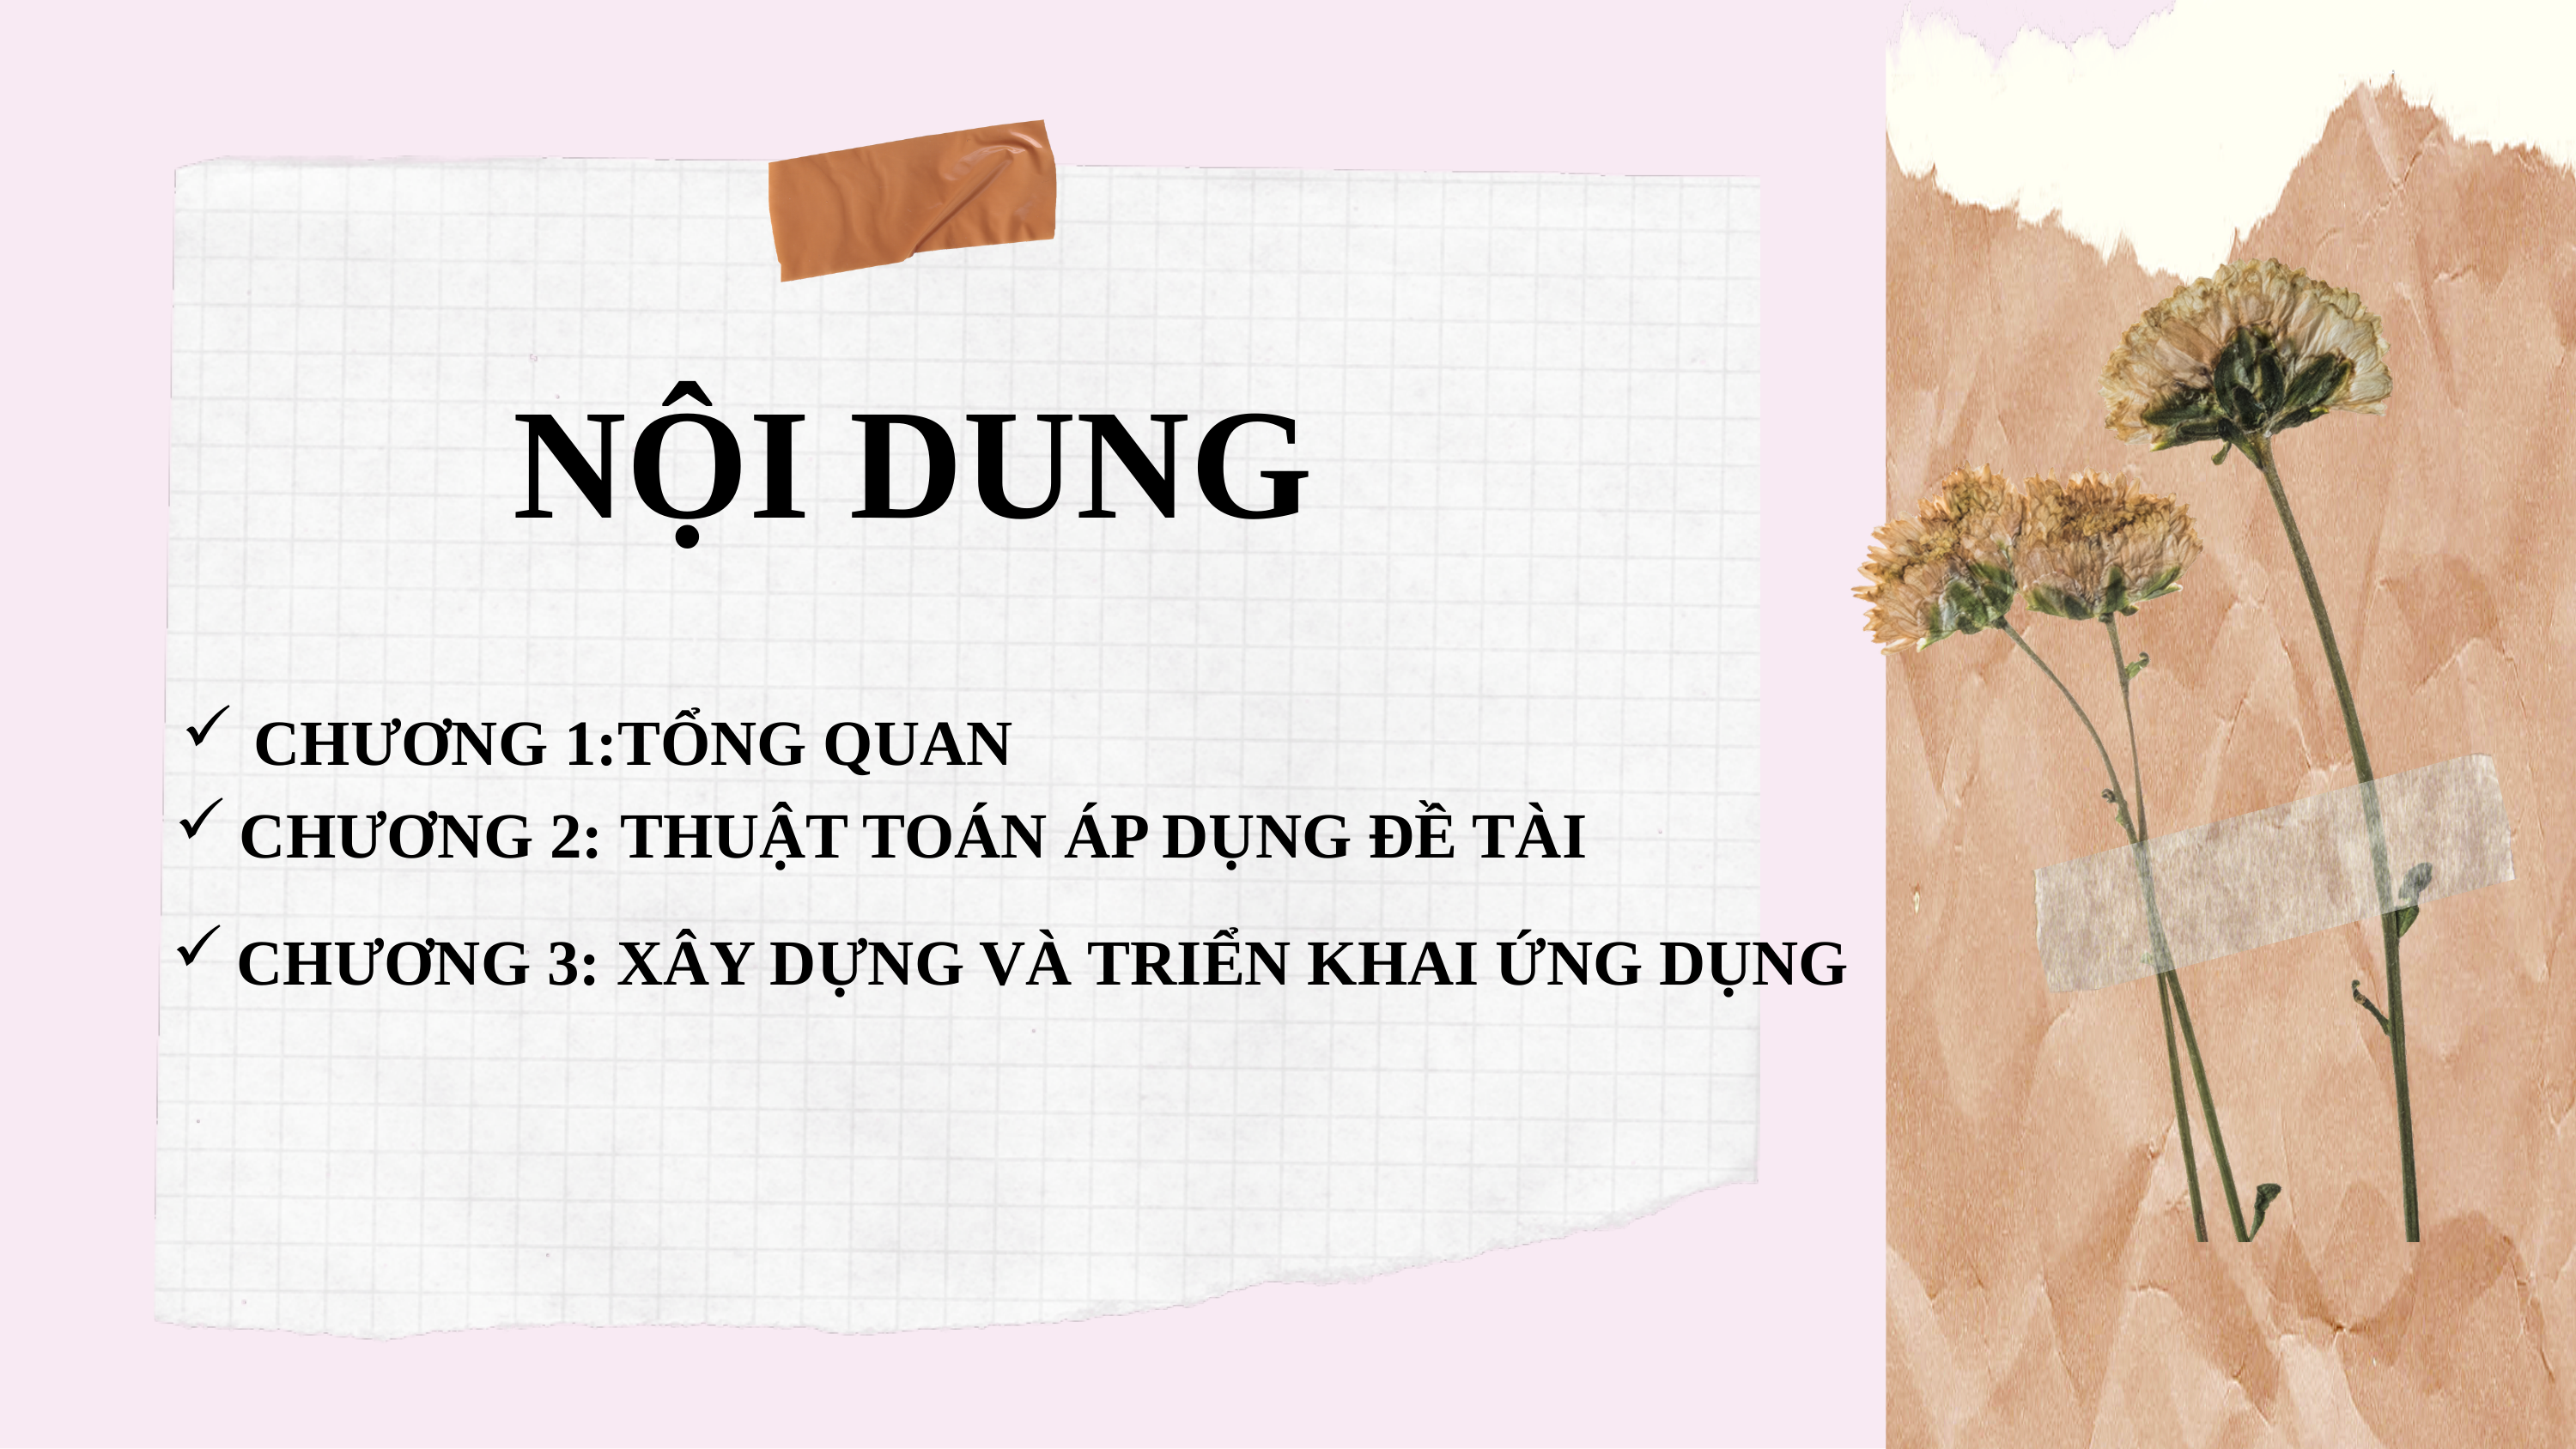

NỘI DUNG
CHƯƠNG 1:TỔNG QUAN

CHƯƠNG 2: THUẬT TOÁN ÁP DỤNG ĐỀ TÀI
CHƯƠNG 3: XÂY DỰNG VÀ TRIỂN KHAI ỨNG DỤNG